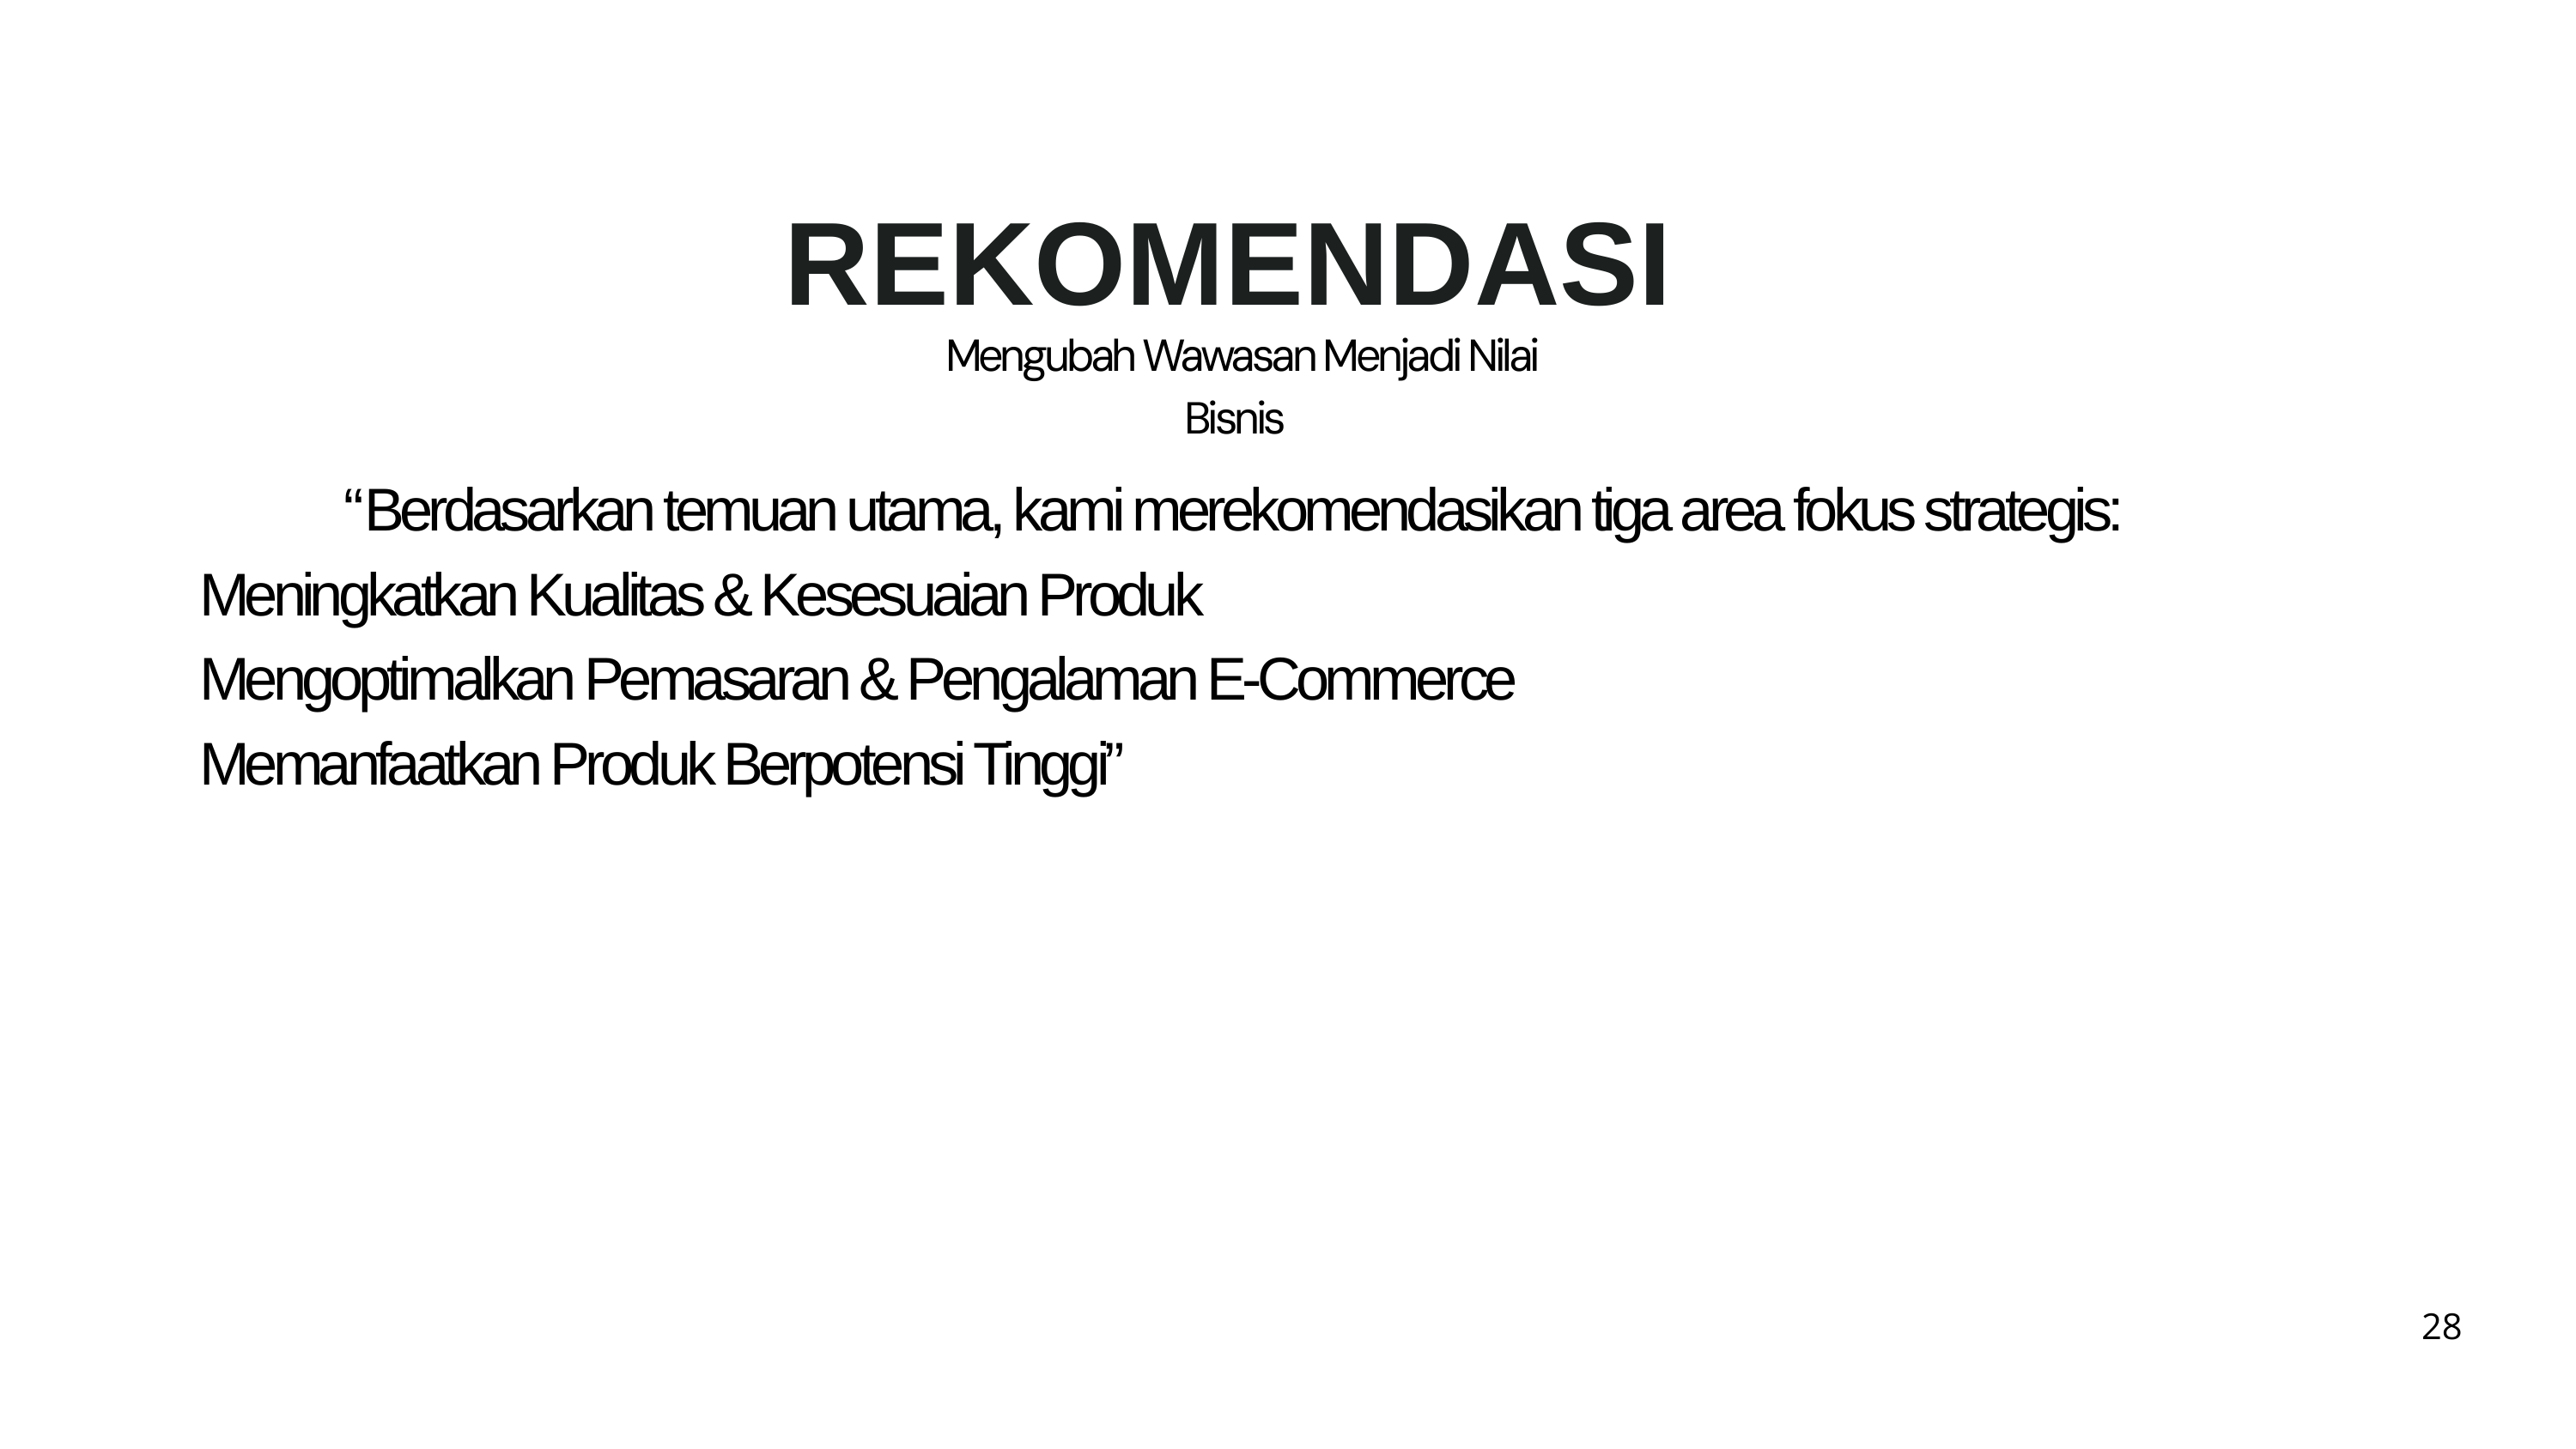

REKOMENDASI
 Mengubah Wawasan Menjadi Nilai Bisnis
“Berdasarkan temuan utama, kami merekomendasikan tiga area fokus strategis:
Meningkatkan Kualitas & Kesesuaian Produk
Mengoptimalkan Pemasaran & Pengalaman E-Commerce
Memanfaatkan Produk Berpotensi Tinggi”
28